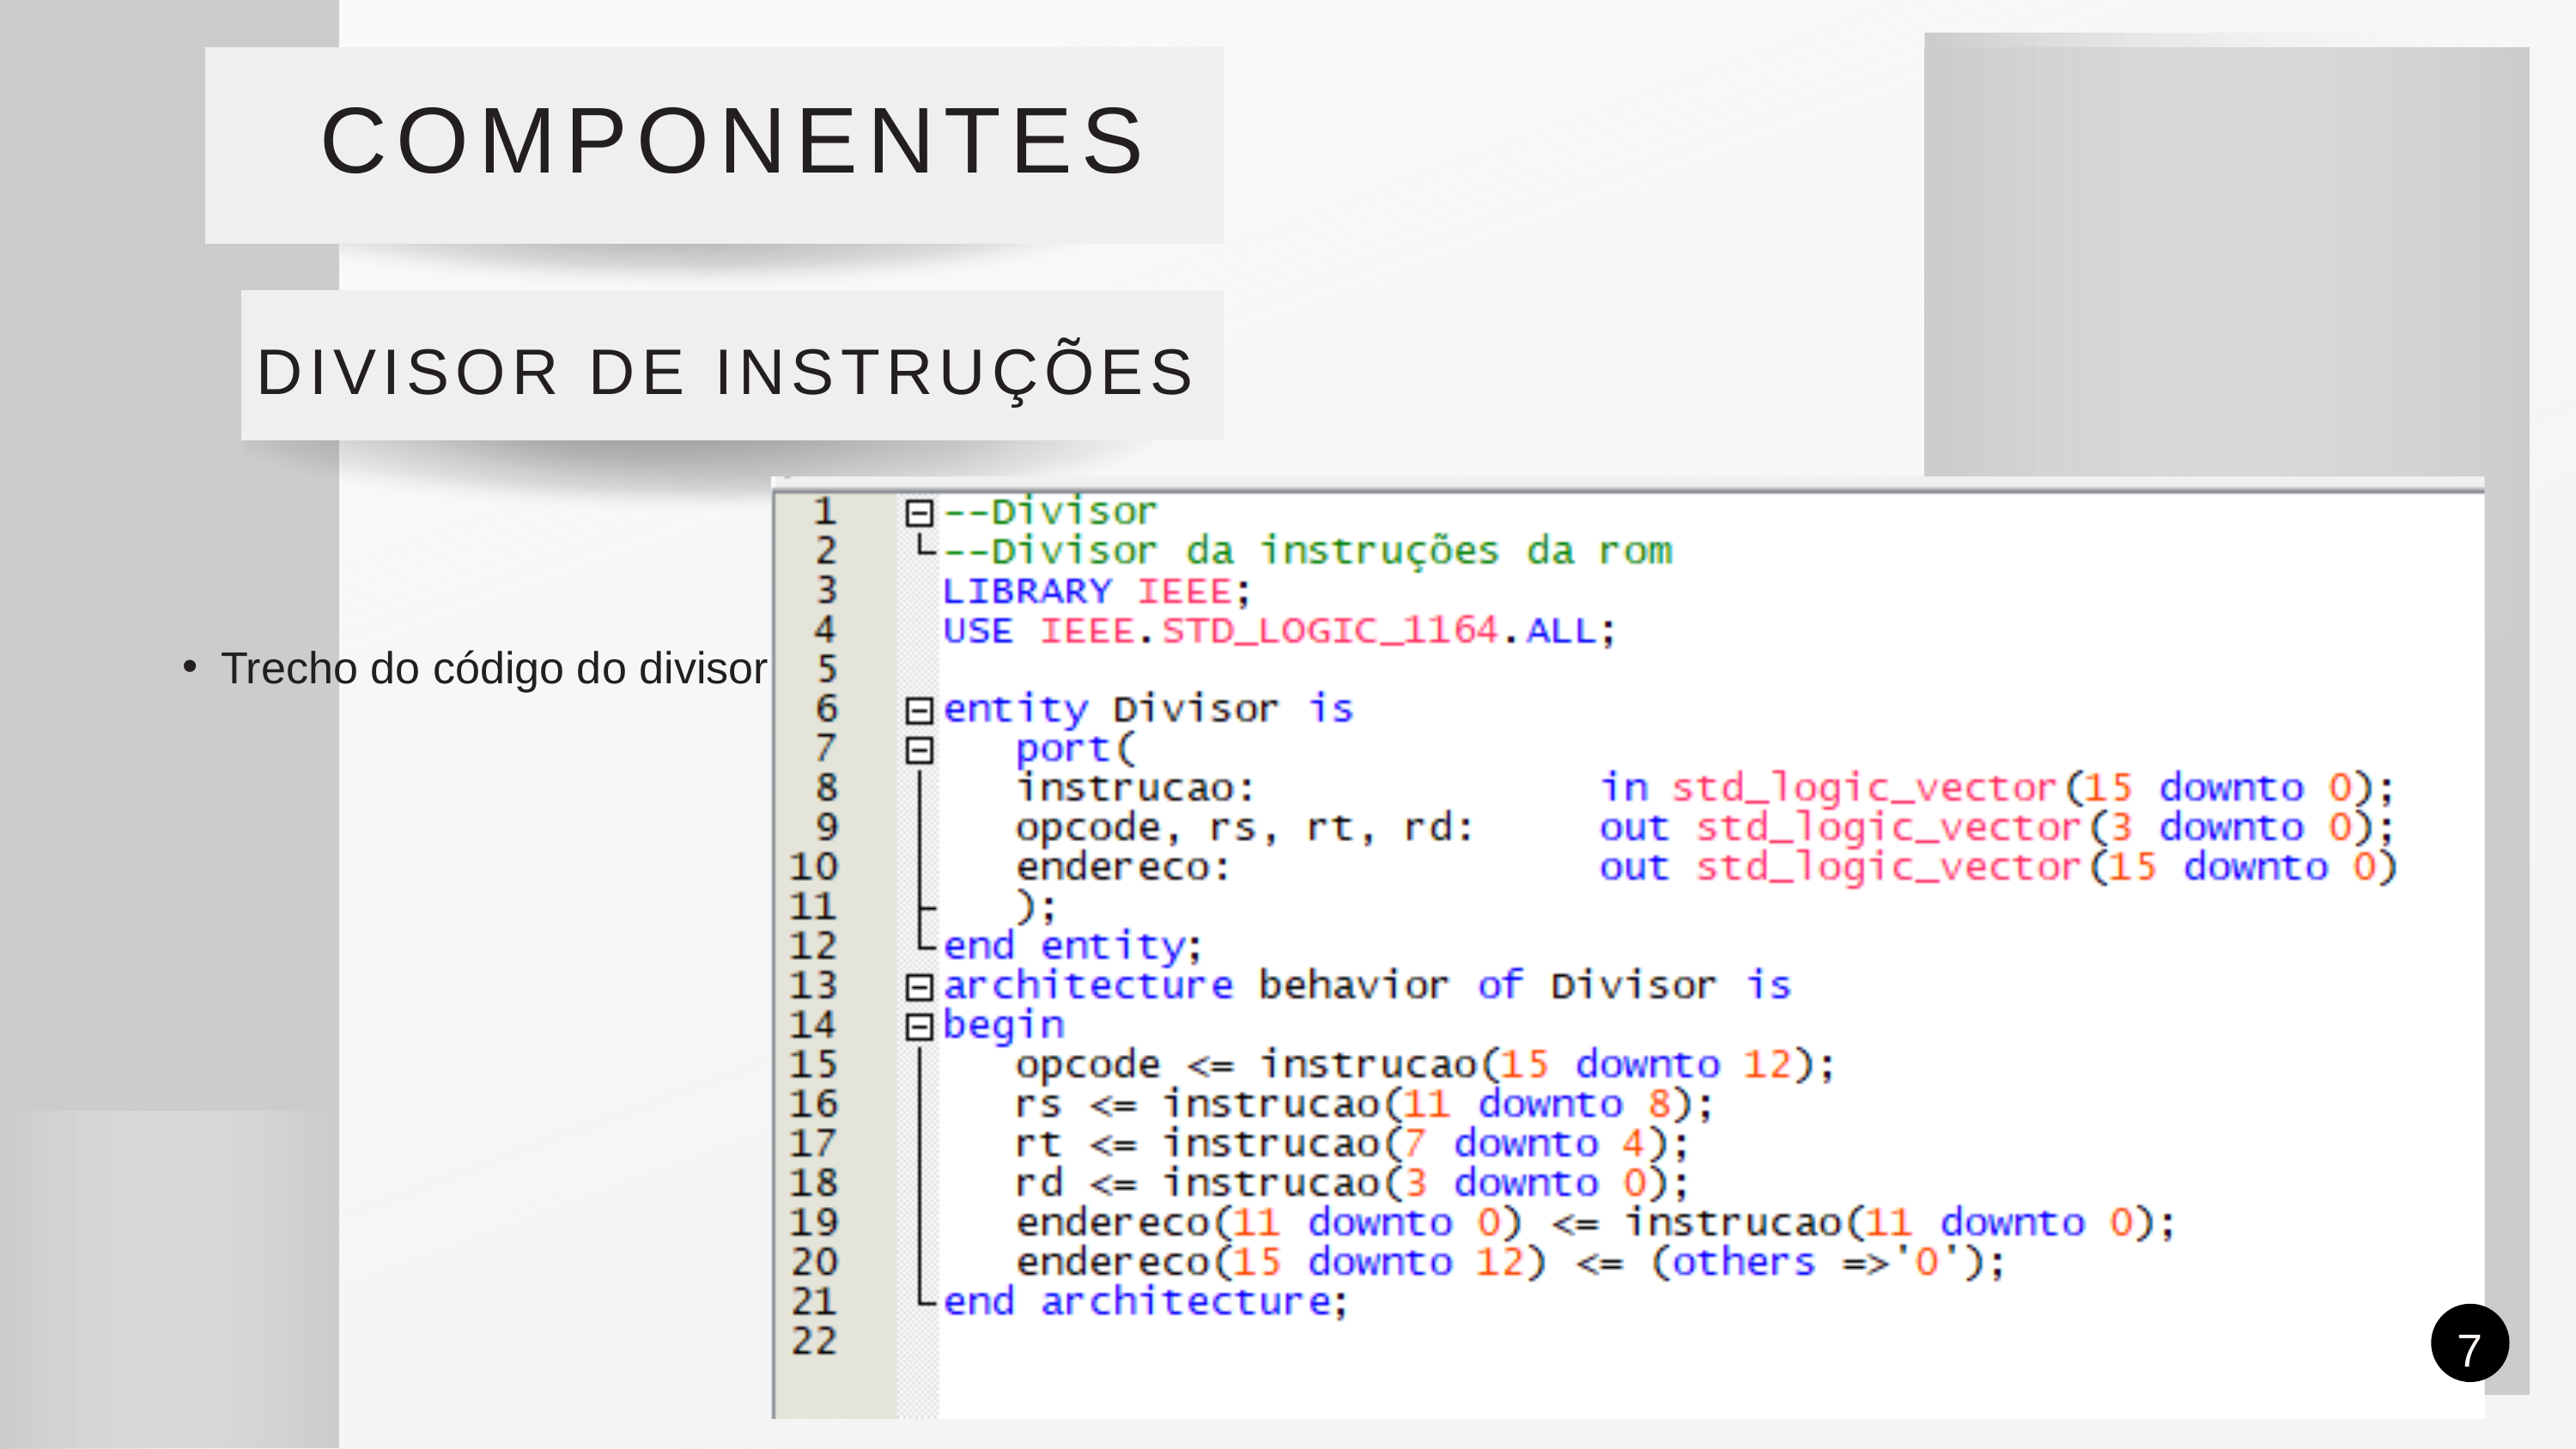

COMPONENTES

DIVISOR DE INSTRUÇÕES

Trecho do código do divisor

7